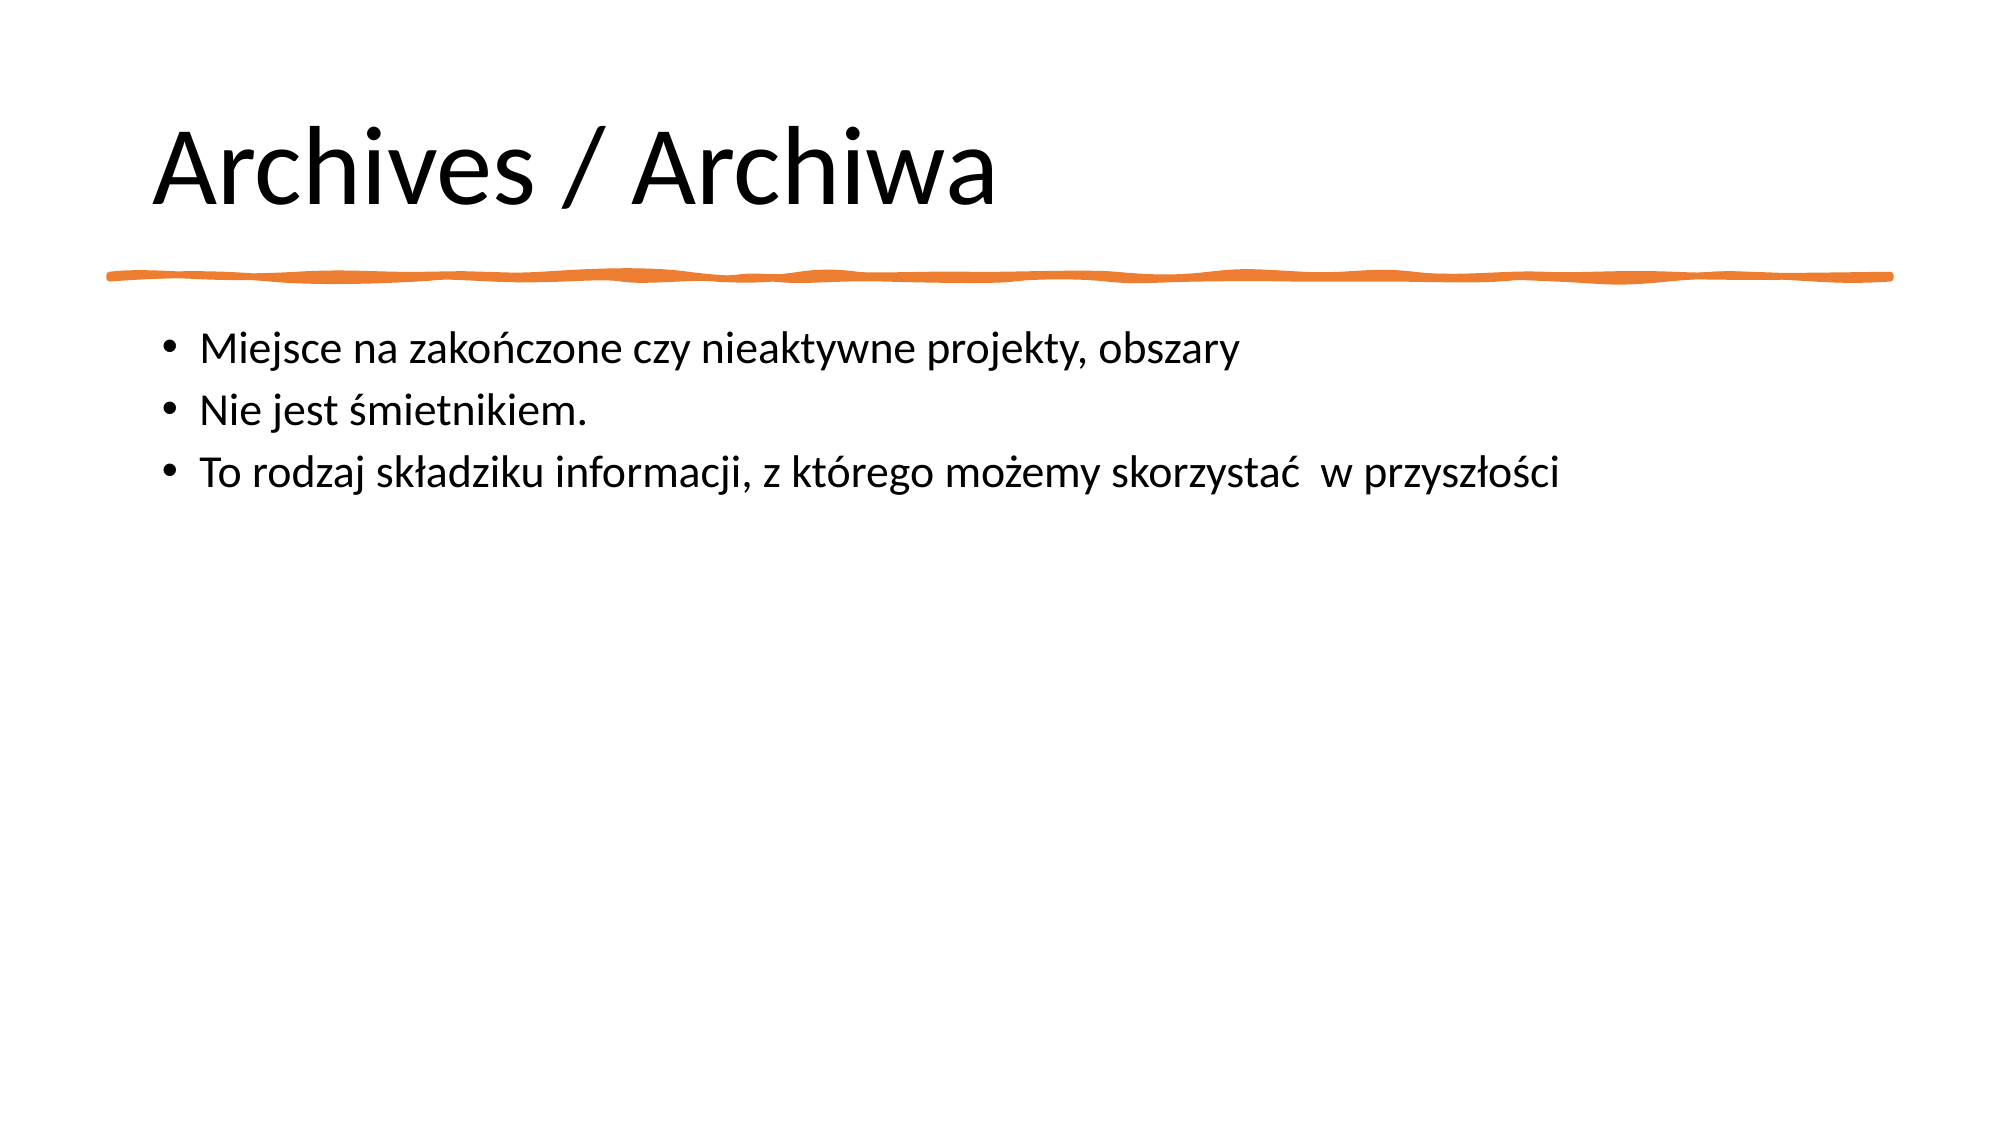

# Archives / Archiwa

Miejsce na zakończone czy nieaktywne projekty, obszary
Nie jest śmietnikiem.
To rodzaj składziku informacji, z którego możemy skorzystać  w przyszłości